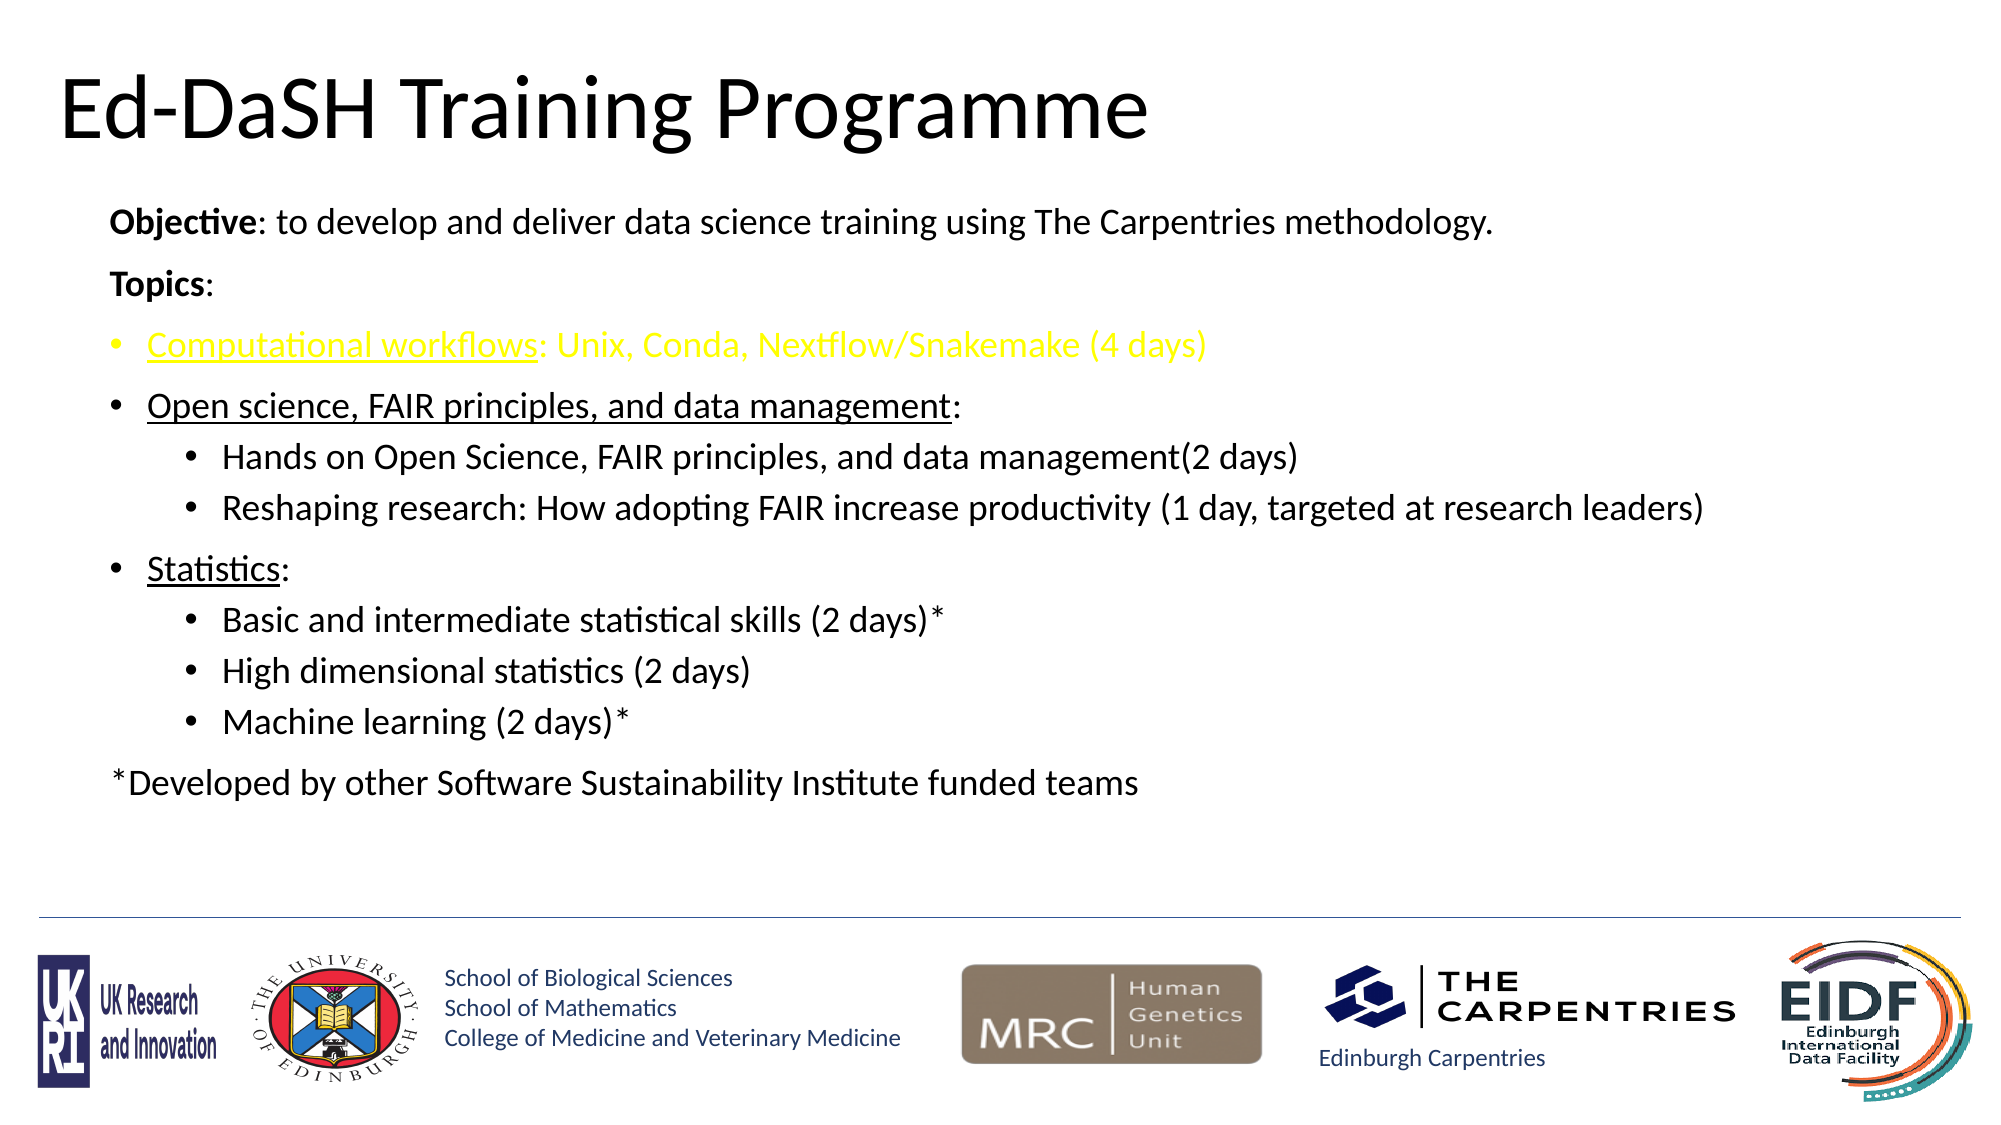

# Ed-DaSH Training Programme
Objective: to develop and deliver data science training using The Carpentries methodology.
Topics:
Computational workflows: Unix, Conda, Nextflow/Snakemake (4 days)
Open science, FAIR principles, and data management:
Hands on Open Science, FAIR principles, and data management(2 days)
Reshaping research: How adopting FAIR increase productivity (1 day, targeted at research leaders)
Statistics:
Basic and intermediate statistical skills (2 days)*
High dimensional statistics (2 days)
Machine learning (2 days)*
*Developed by other Software Sustainability Institute funded teams